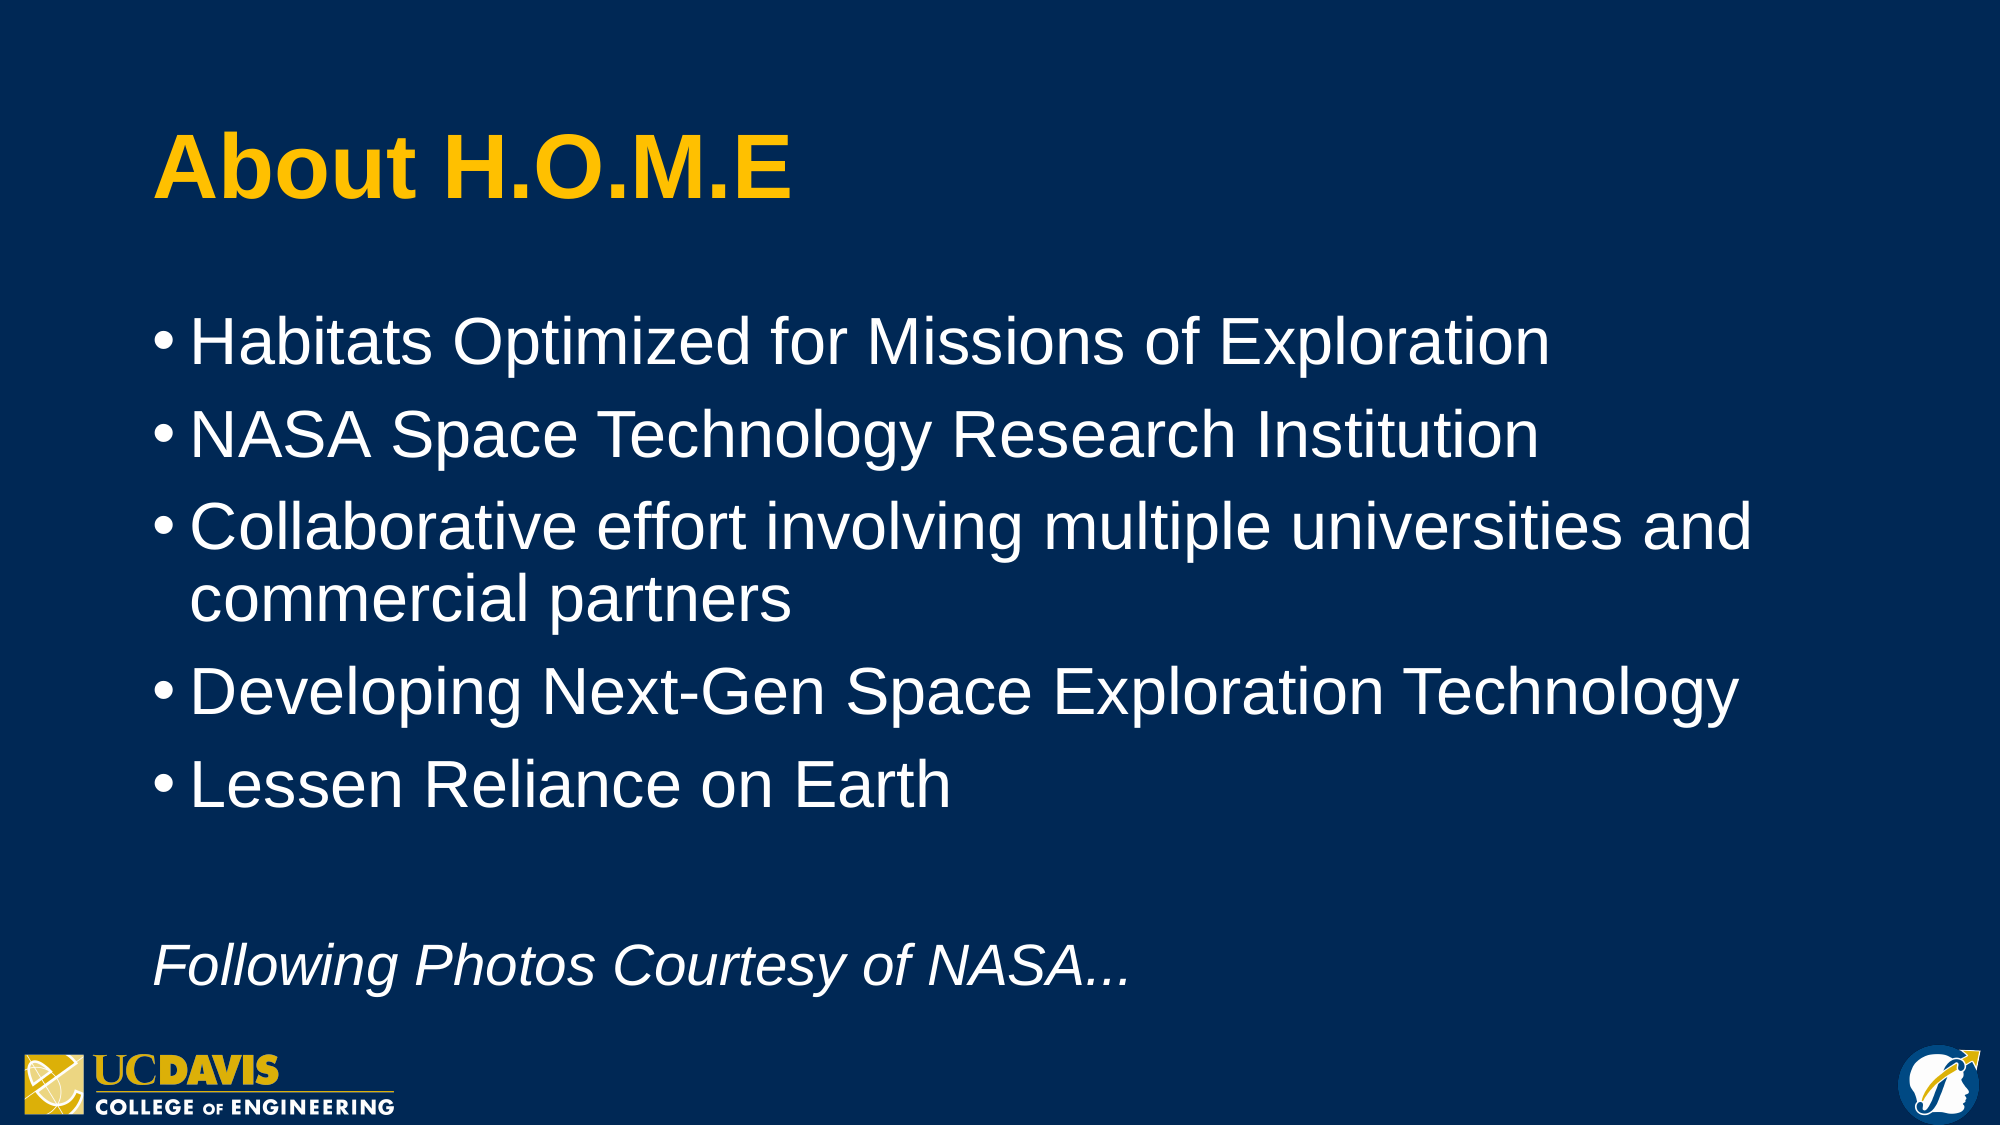

# About H.O.M.E
Habitats Optimized for Missions of Exploration
NASA Space Technology Research Institution
Collaborative effort involving multiple universities and commercial partners
Developing Next-Gen Space Exploration Technology
Lessen Reliance on Earth

Following Photos Courtesy of NASA...